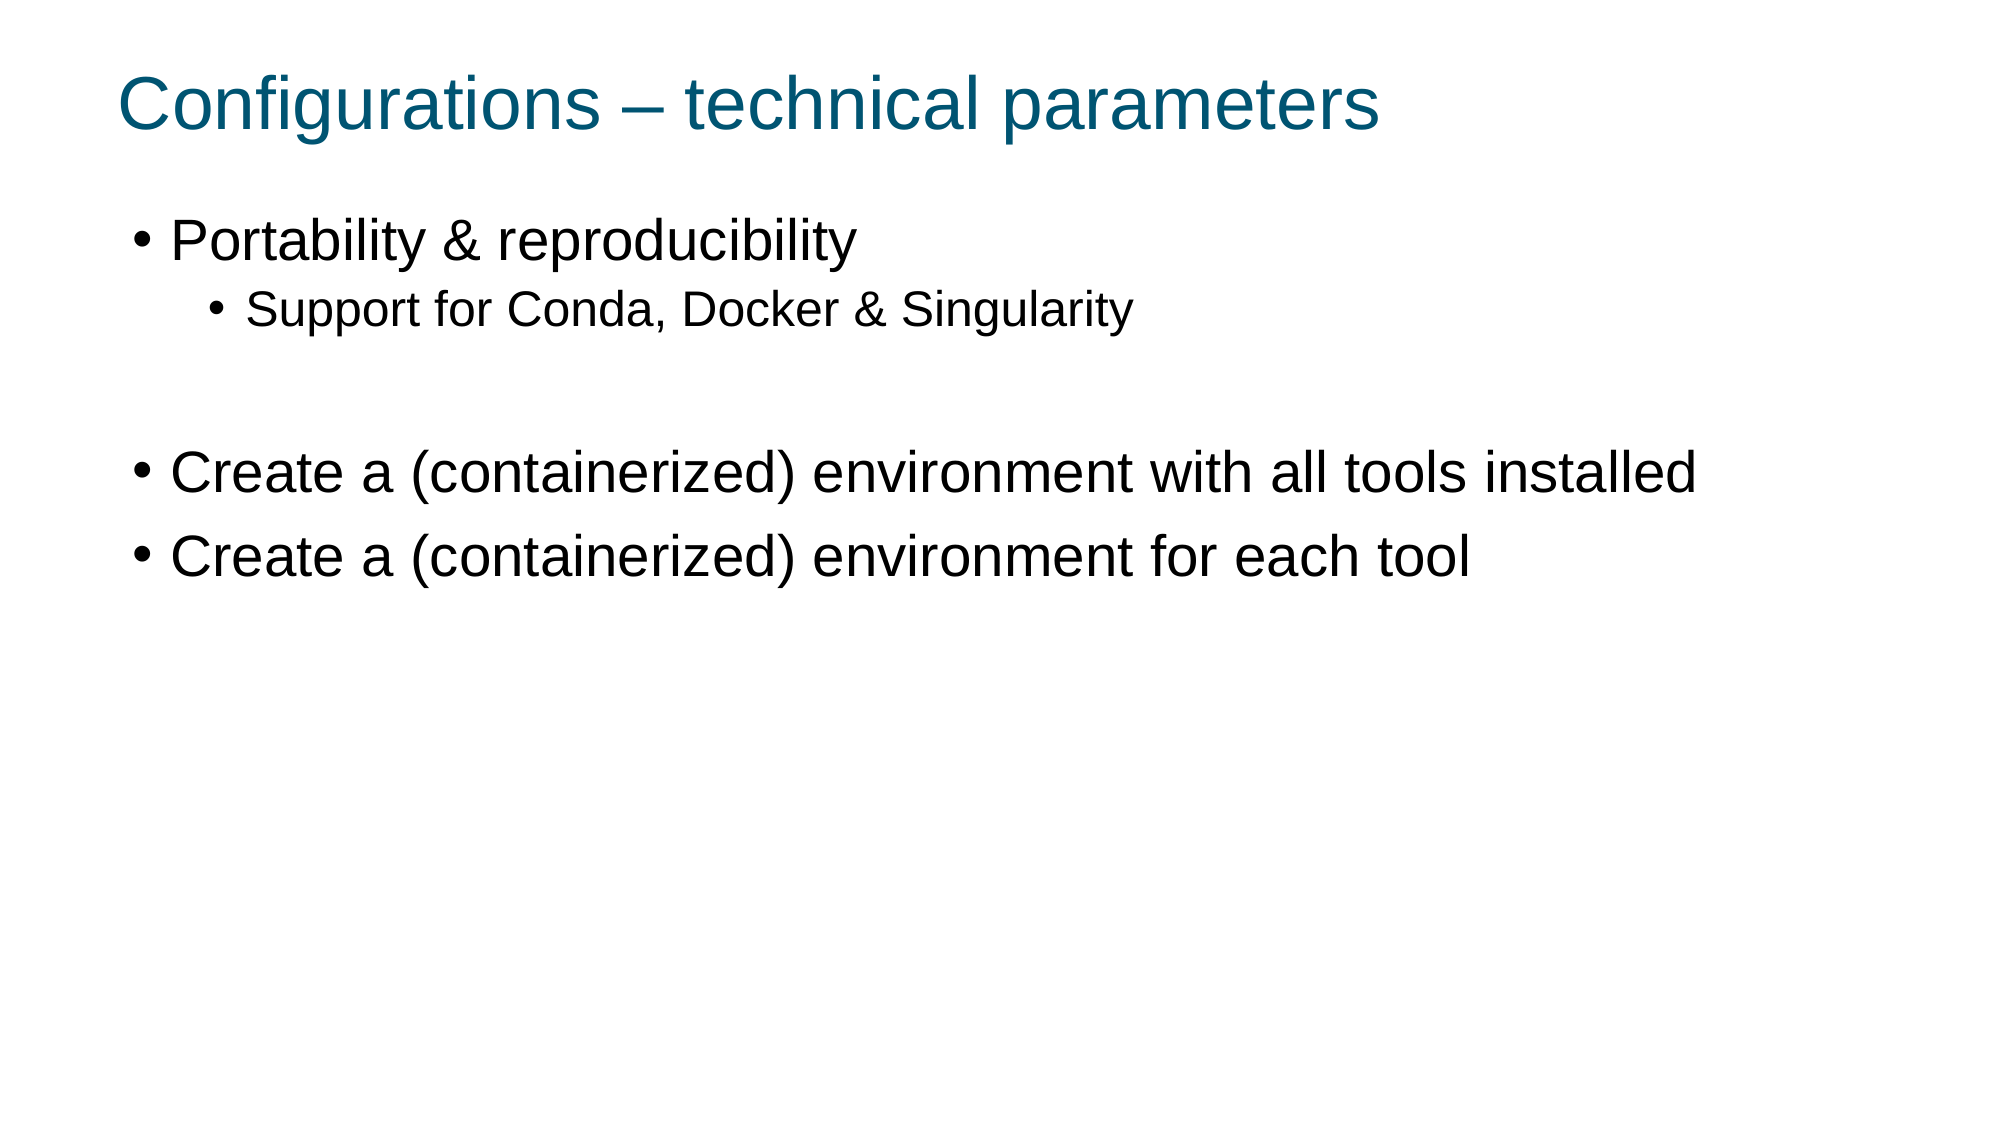

# Configurations – technical parameters
Portability & reproducibility
Support for Conda, Docker & Singularity

Create a (containerized) environment with all tools installed
Create a (containerized) environment for each tool